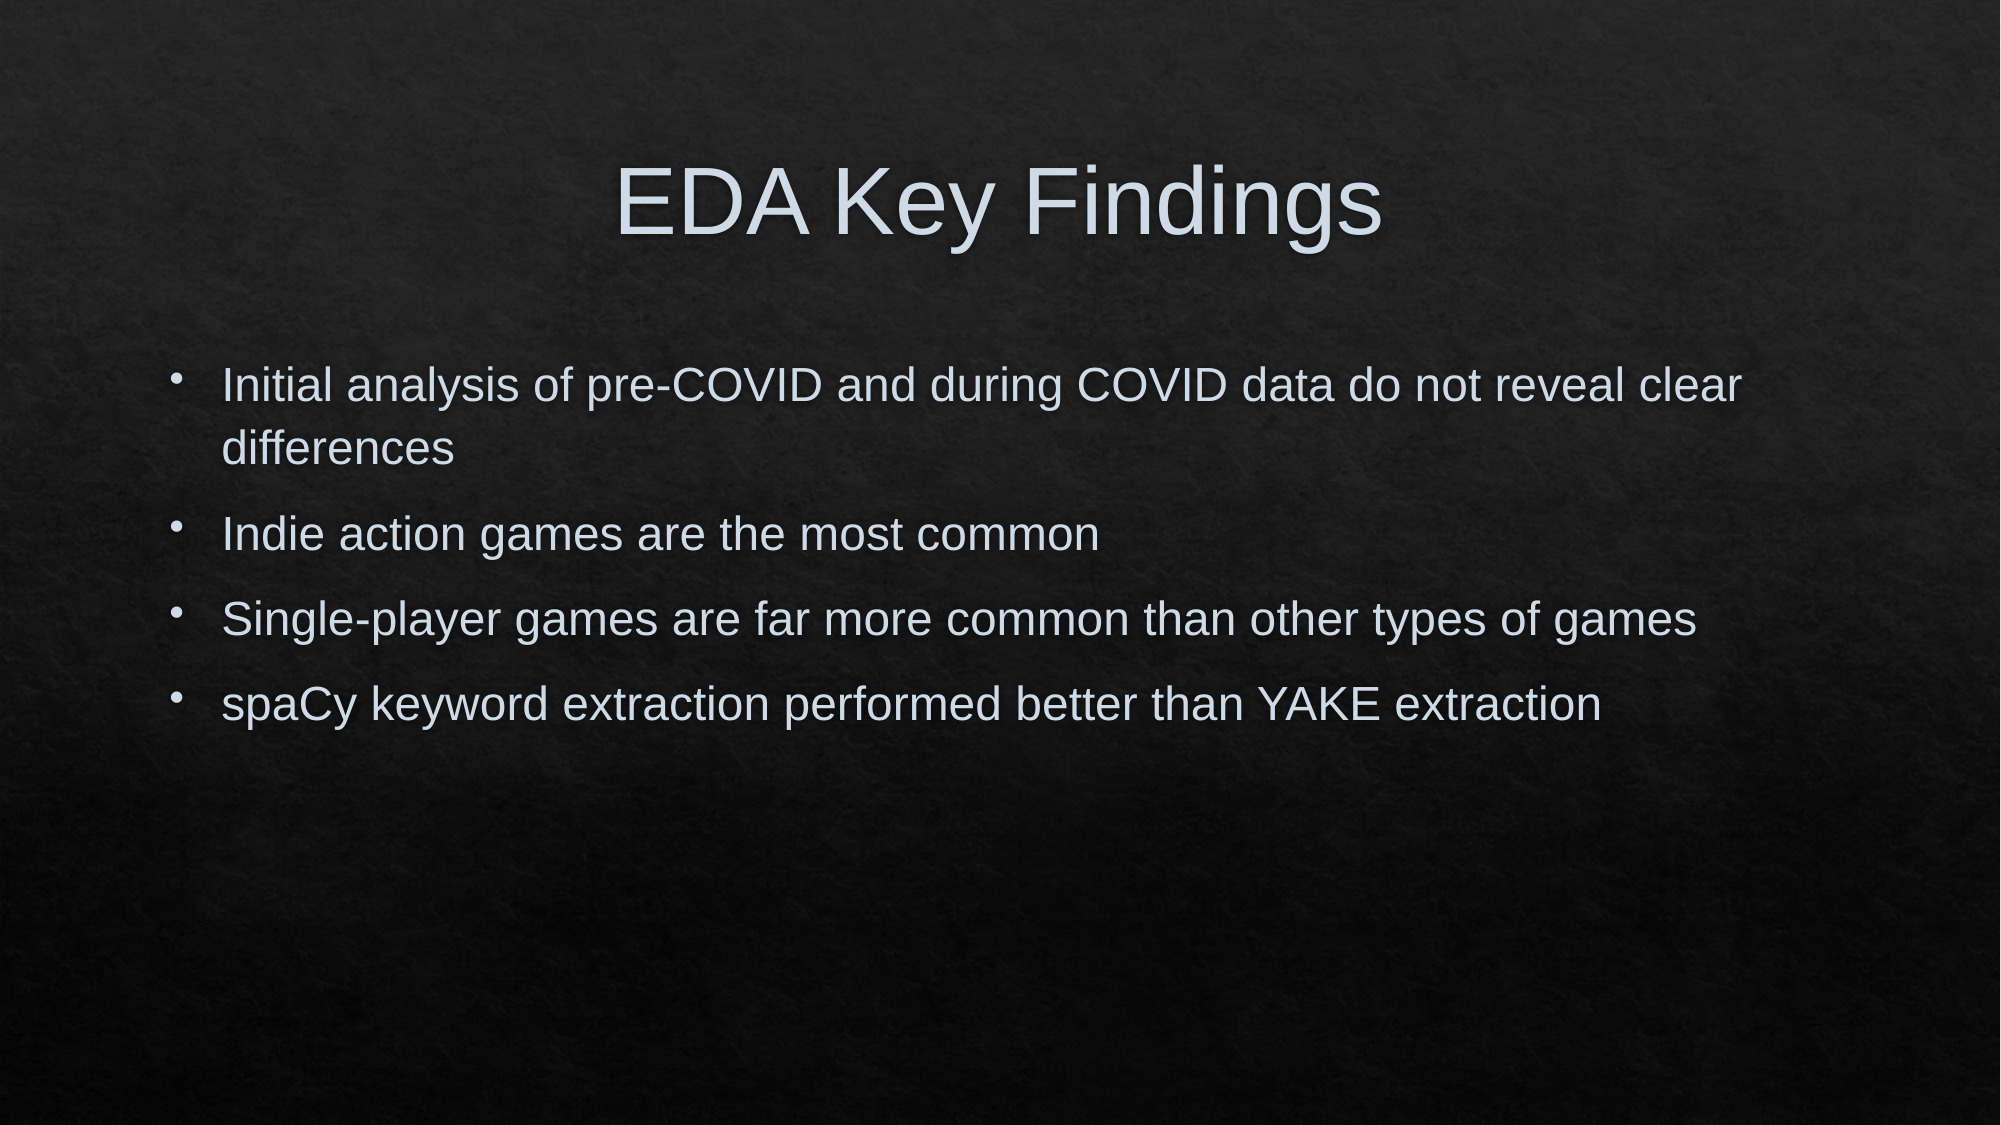

# EDA Key Findings
Initial analysis of pre-COVID and during COVID data do not reveal clear differences
Indie action games are the most common
Single-player games are far more common than other types of games
spaCy keyword extraction performed better than YAKE extraction